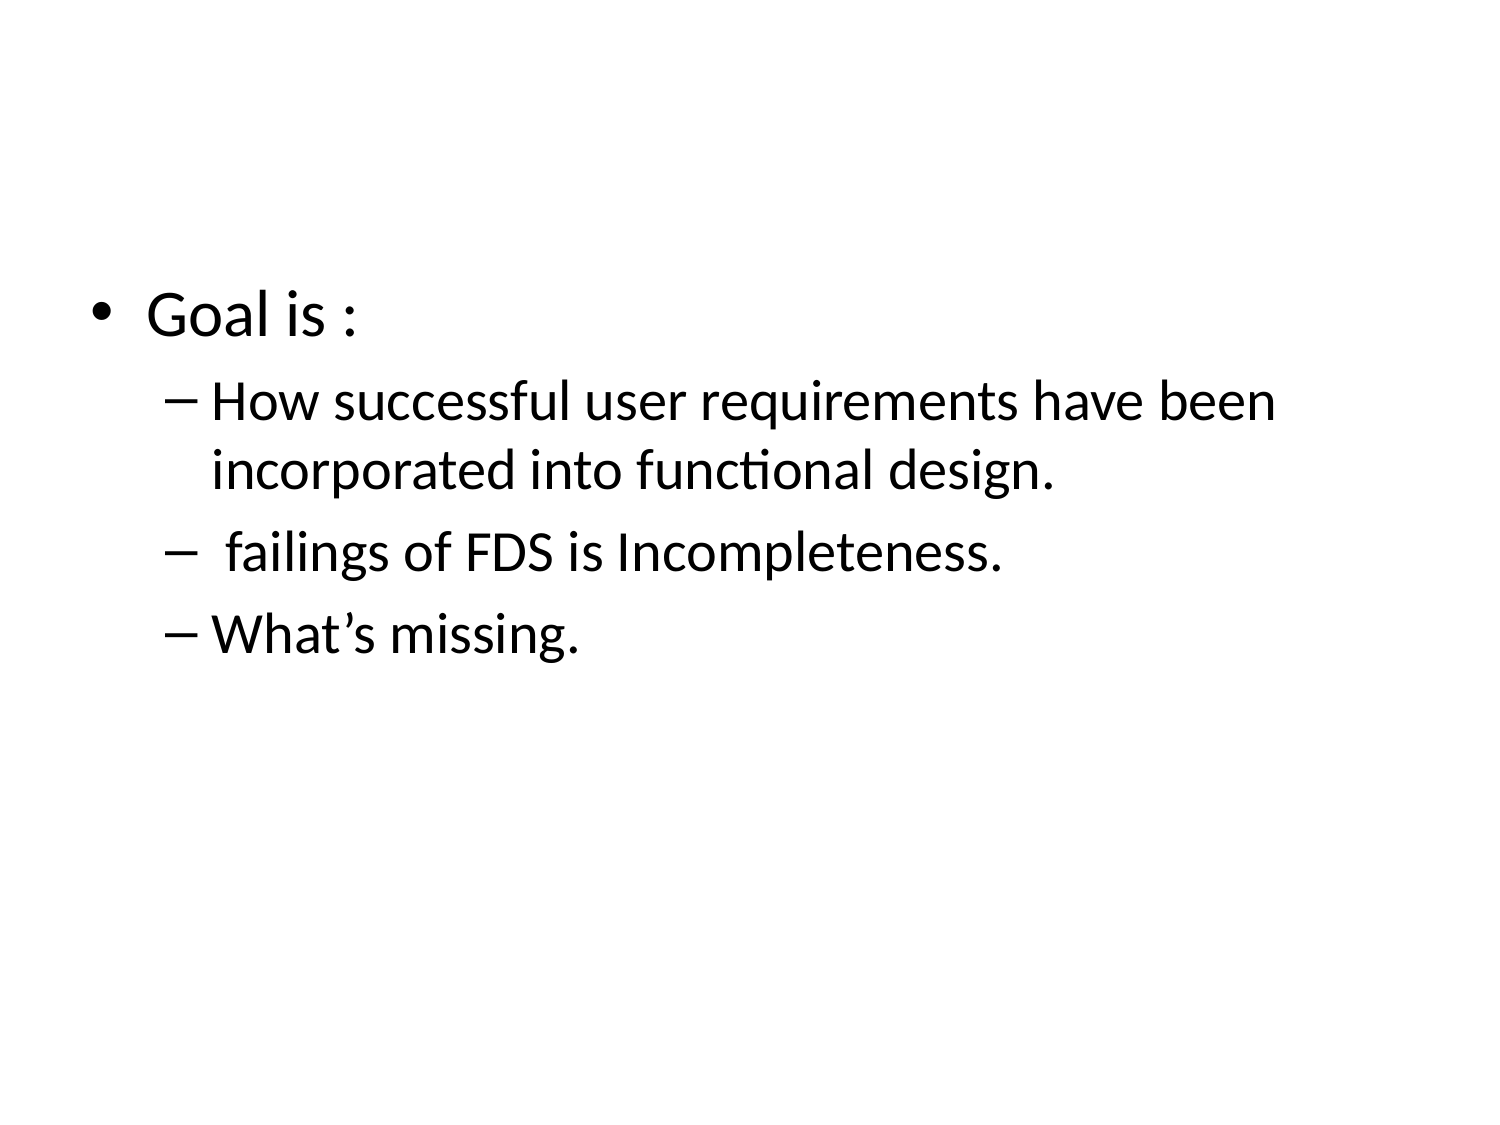

#
Goal is :
How successful user requirements have been incorporated into functional design.
 failings of FDS is Incompleteness.
What’s missing.